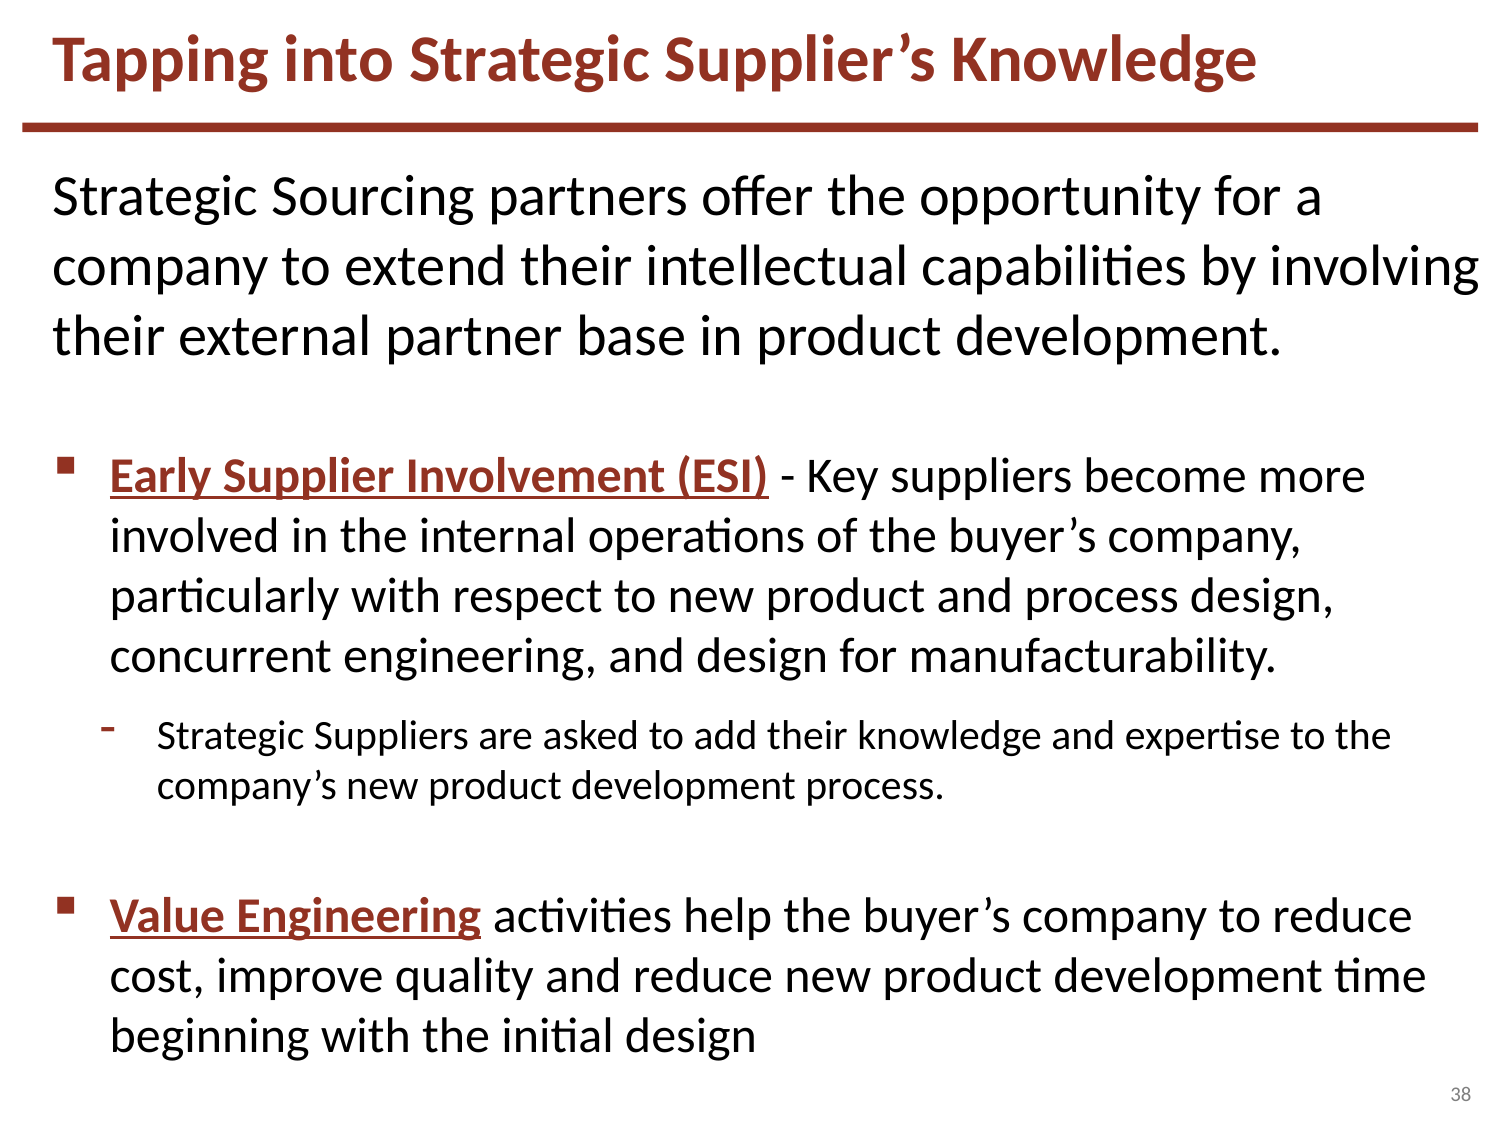

Tapping into Strategic Supplier’s Knowledge
Strategic Sourcing partners offer the opportunity for a company to extend their intellectual capabilities by involving their external partner base in product development.
Early Supplier Involvement (ESI) - Key suppliers become more involved in the internal operations of the buyer’s company, particularly with respect to new product and process design, concurrent engineering, and design for manufacturability.
Strategic Suppliers are asked to add their knowledge and expertise to the company’s new product development process.
Value Engineering activities help the buyer’s company to reduce cost, improve quality and reduce new product development time beginning with the initial design
38